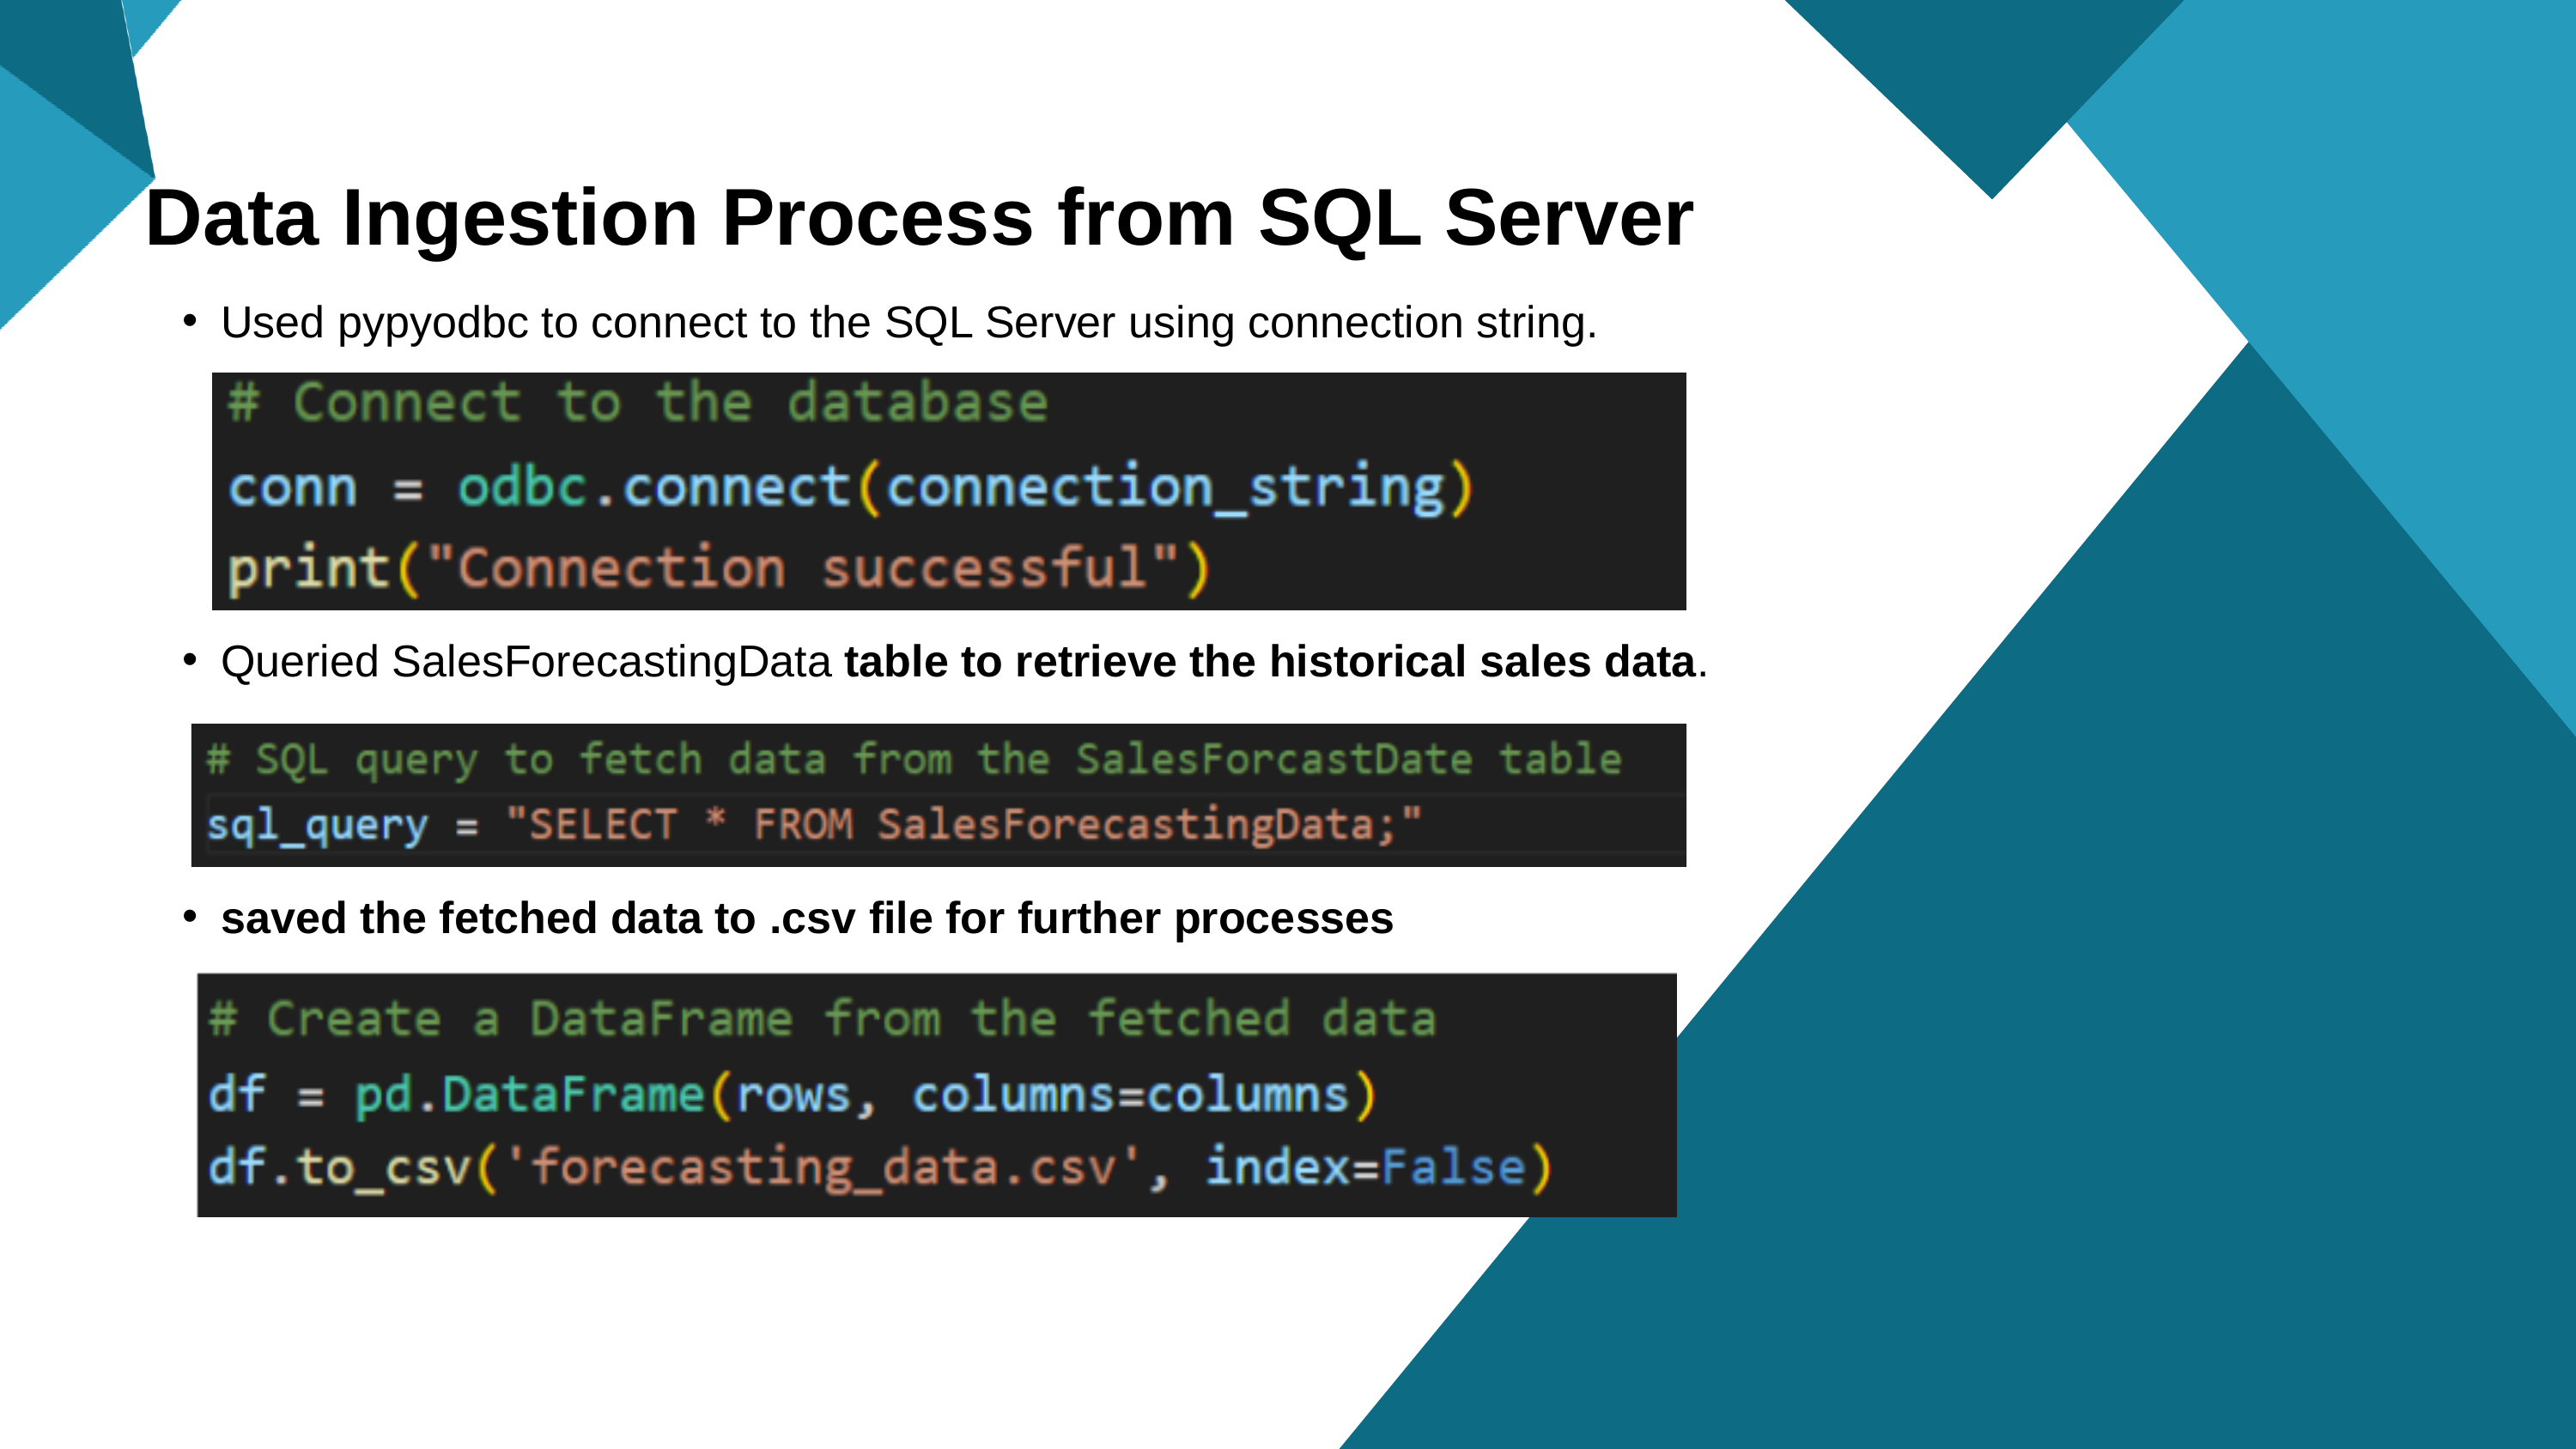

Data Ingestion Process from SQL Server
Used pypyodbc to connect to the SQL Server using connection string.

Queried SalesForecastingData table to retrieve the historical sales data.

saved the fetched data to .csv file for further processes